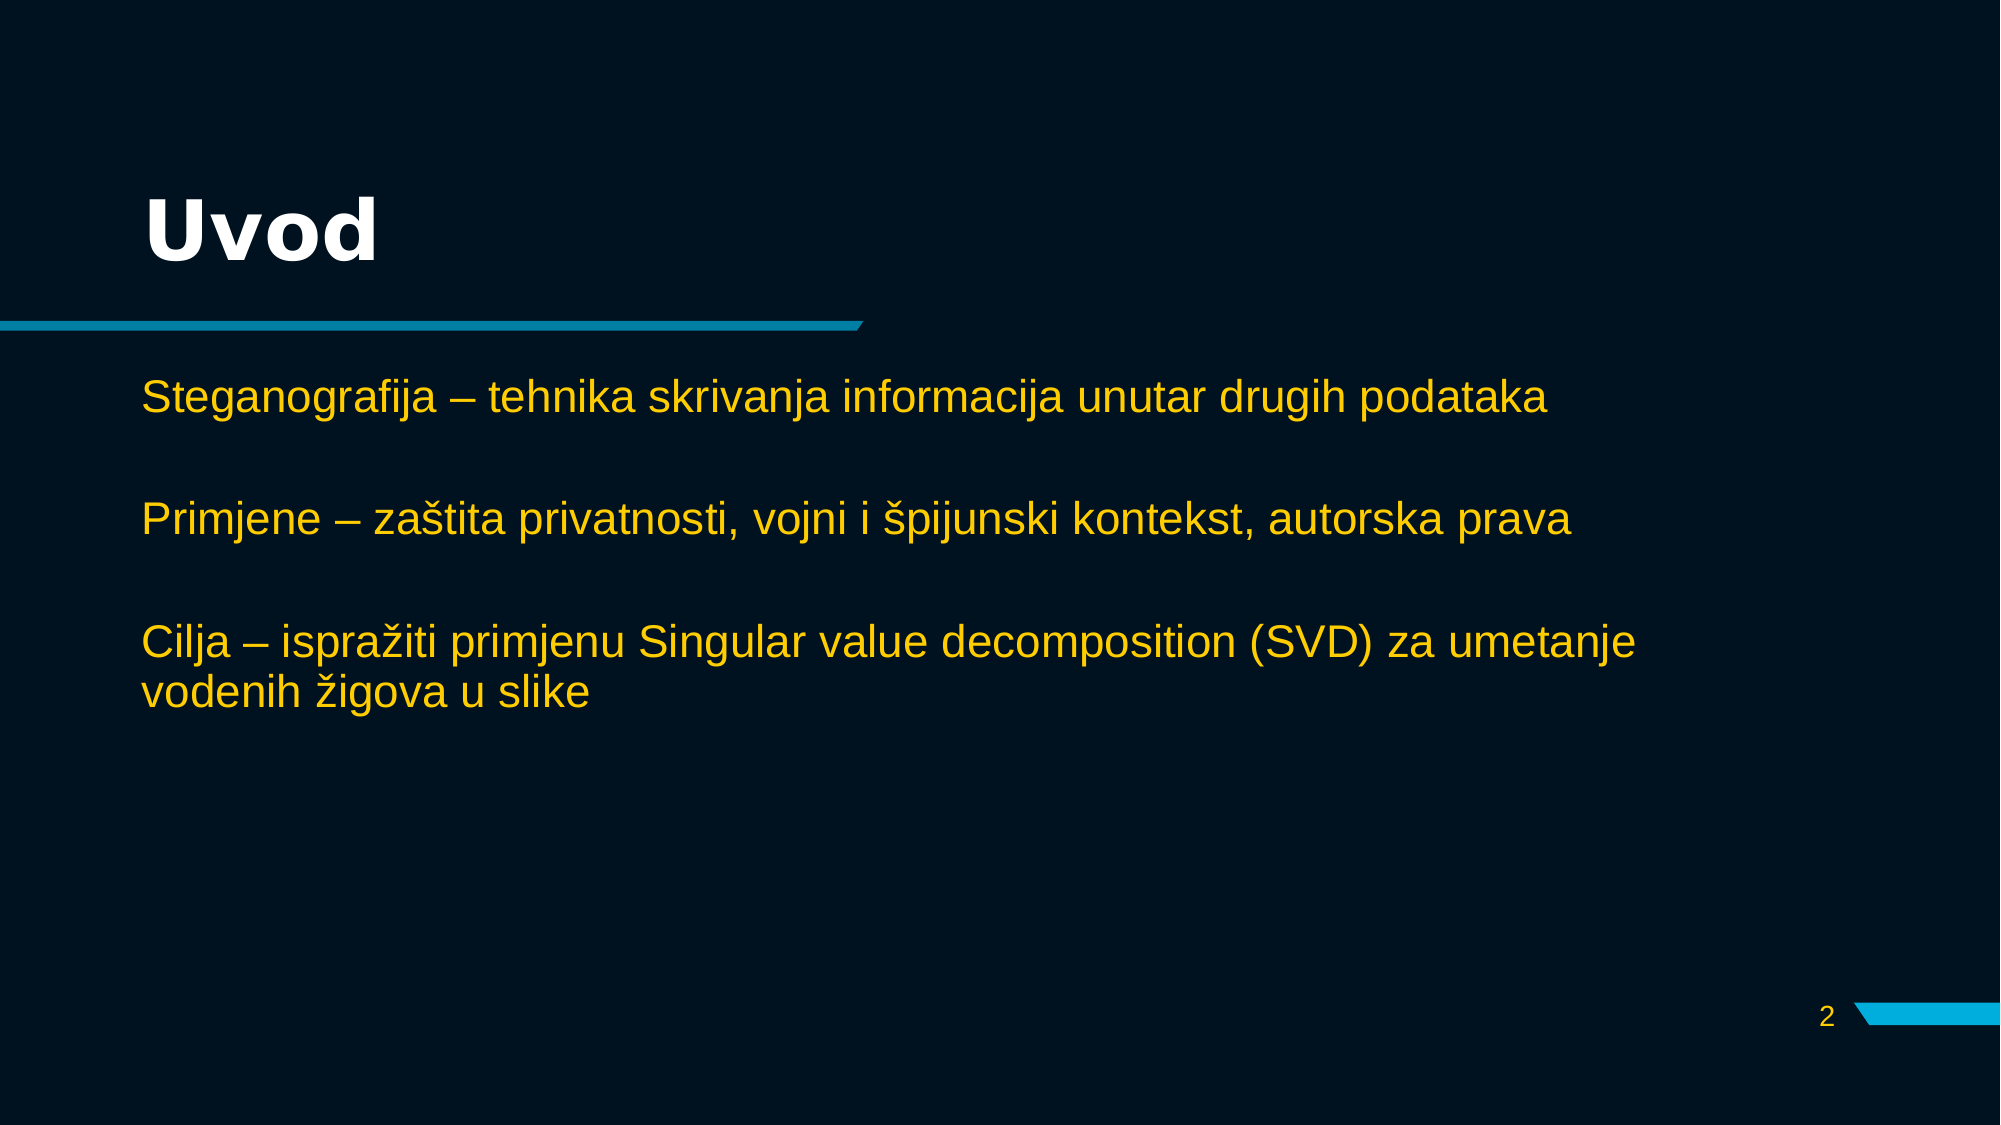

# Uvod
Steganografija – tehnika skrivanja informacija unutar drugih podataka
Primjene – zaštita privatnosti, vojni i špijunski kontekst, autorska prava
Cilja – ispražiti primjenu Singular value decomposition (SVD) za umetanje vodenih žigova u slike
2